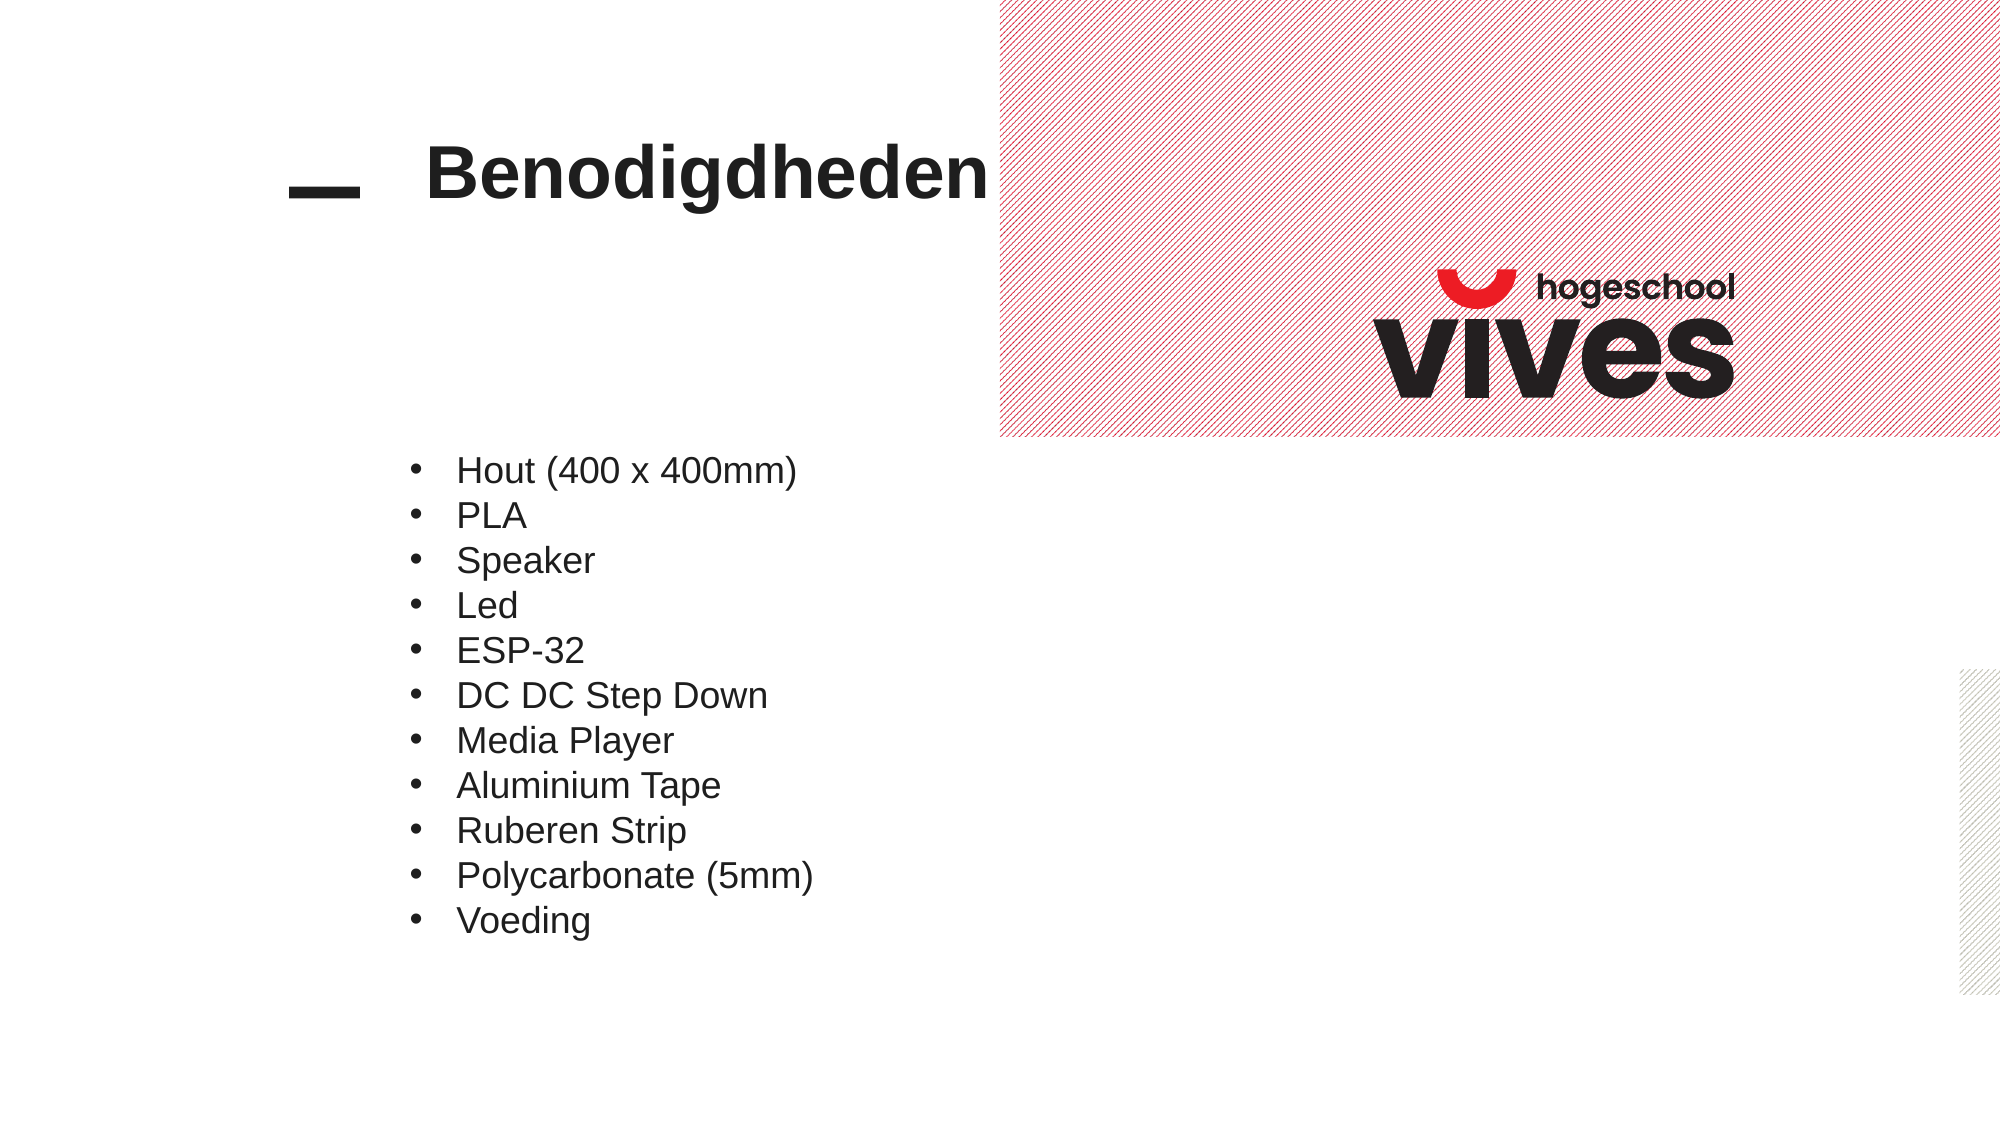

# Benodigdheden

Hout (400 x 400mm)
PLA
Speaker
Led
ESP-32
DC DC Step Down
Media Player
Aluminium Tape
Ruberen Strip
Polycarbonate (5mm)
Voeding